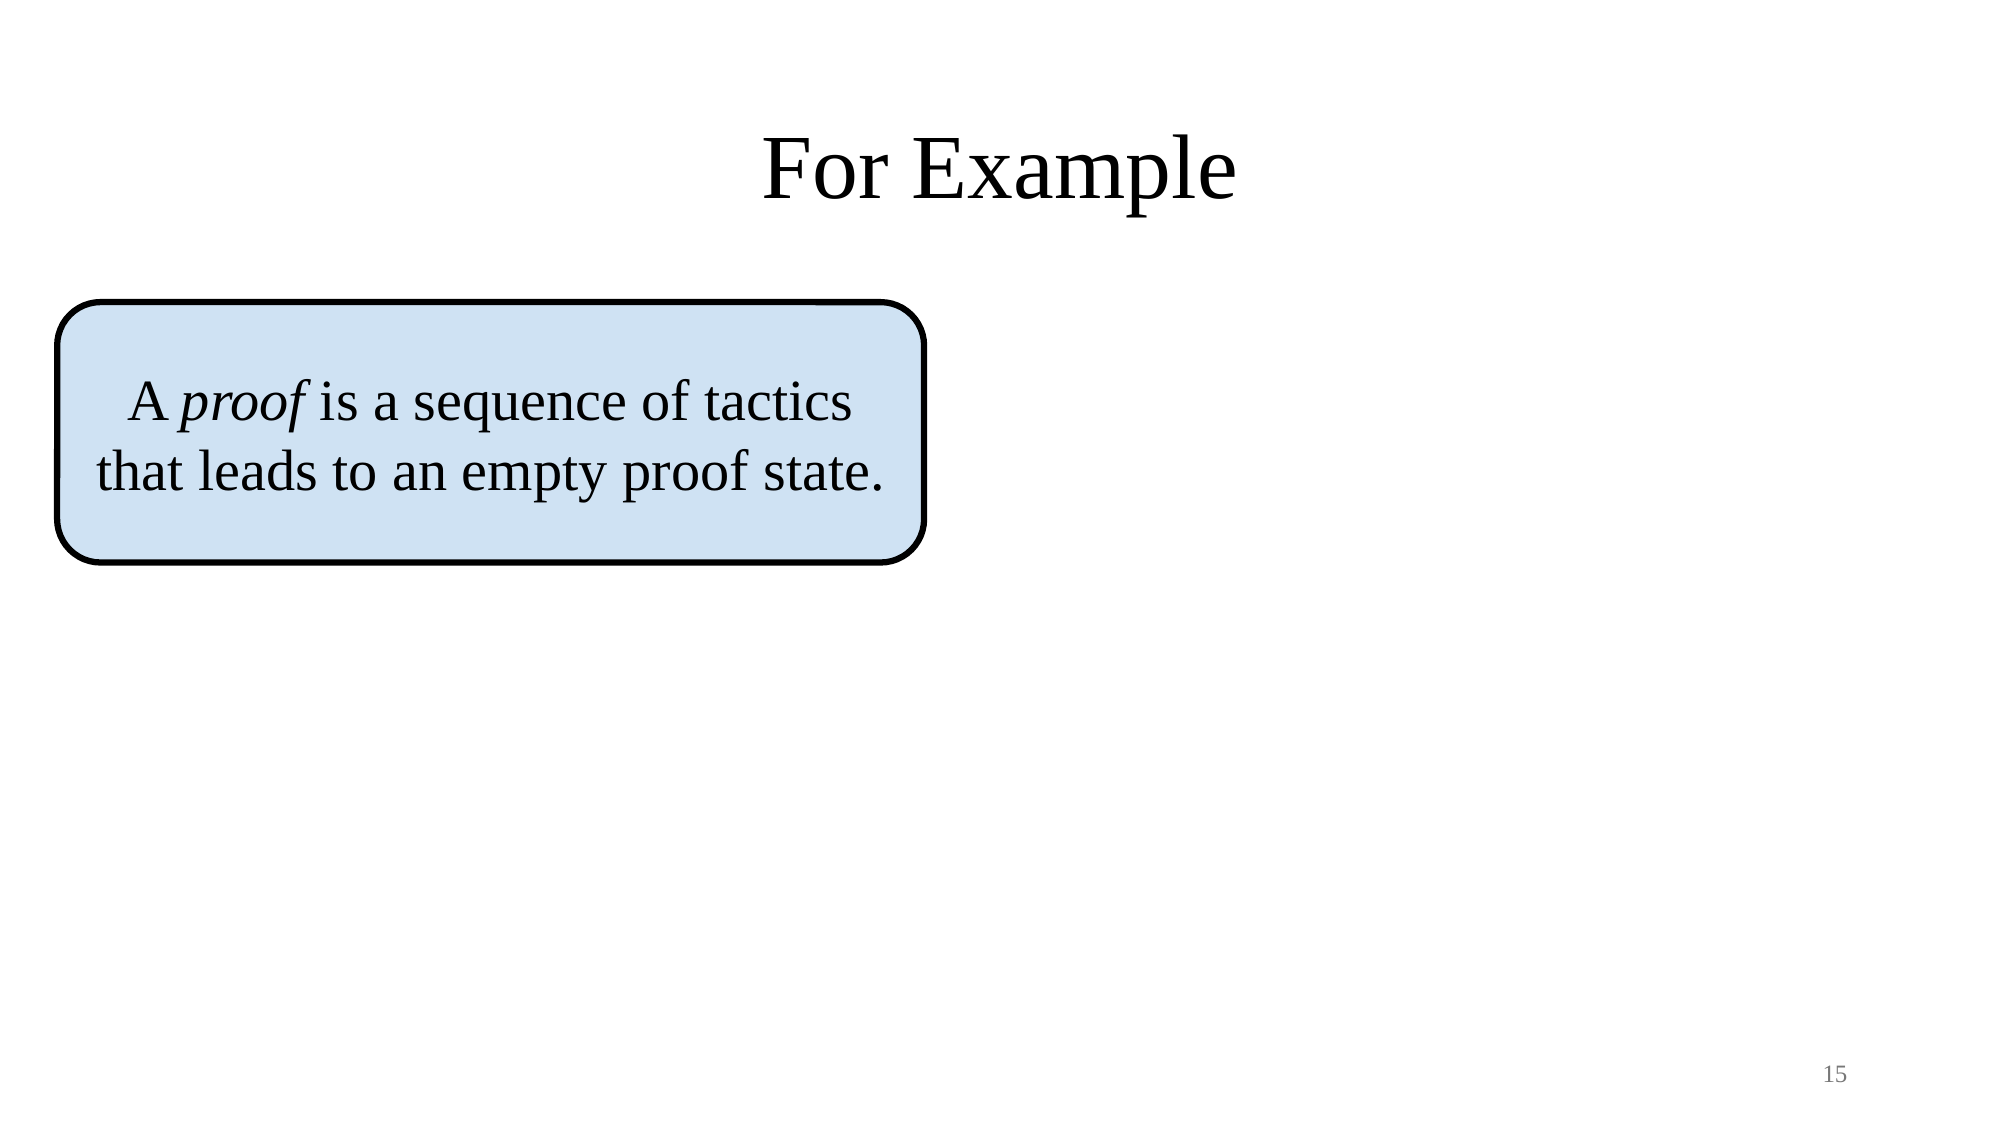

# For Example
A proof is a sequence of tactics that leads to an empty proof state.
15